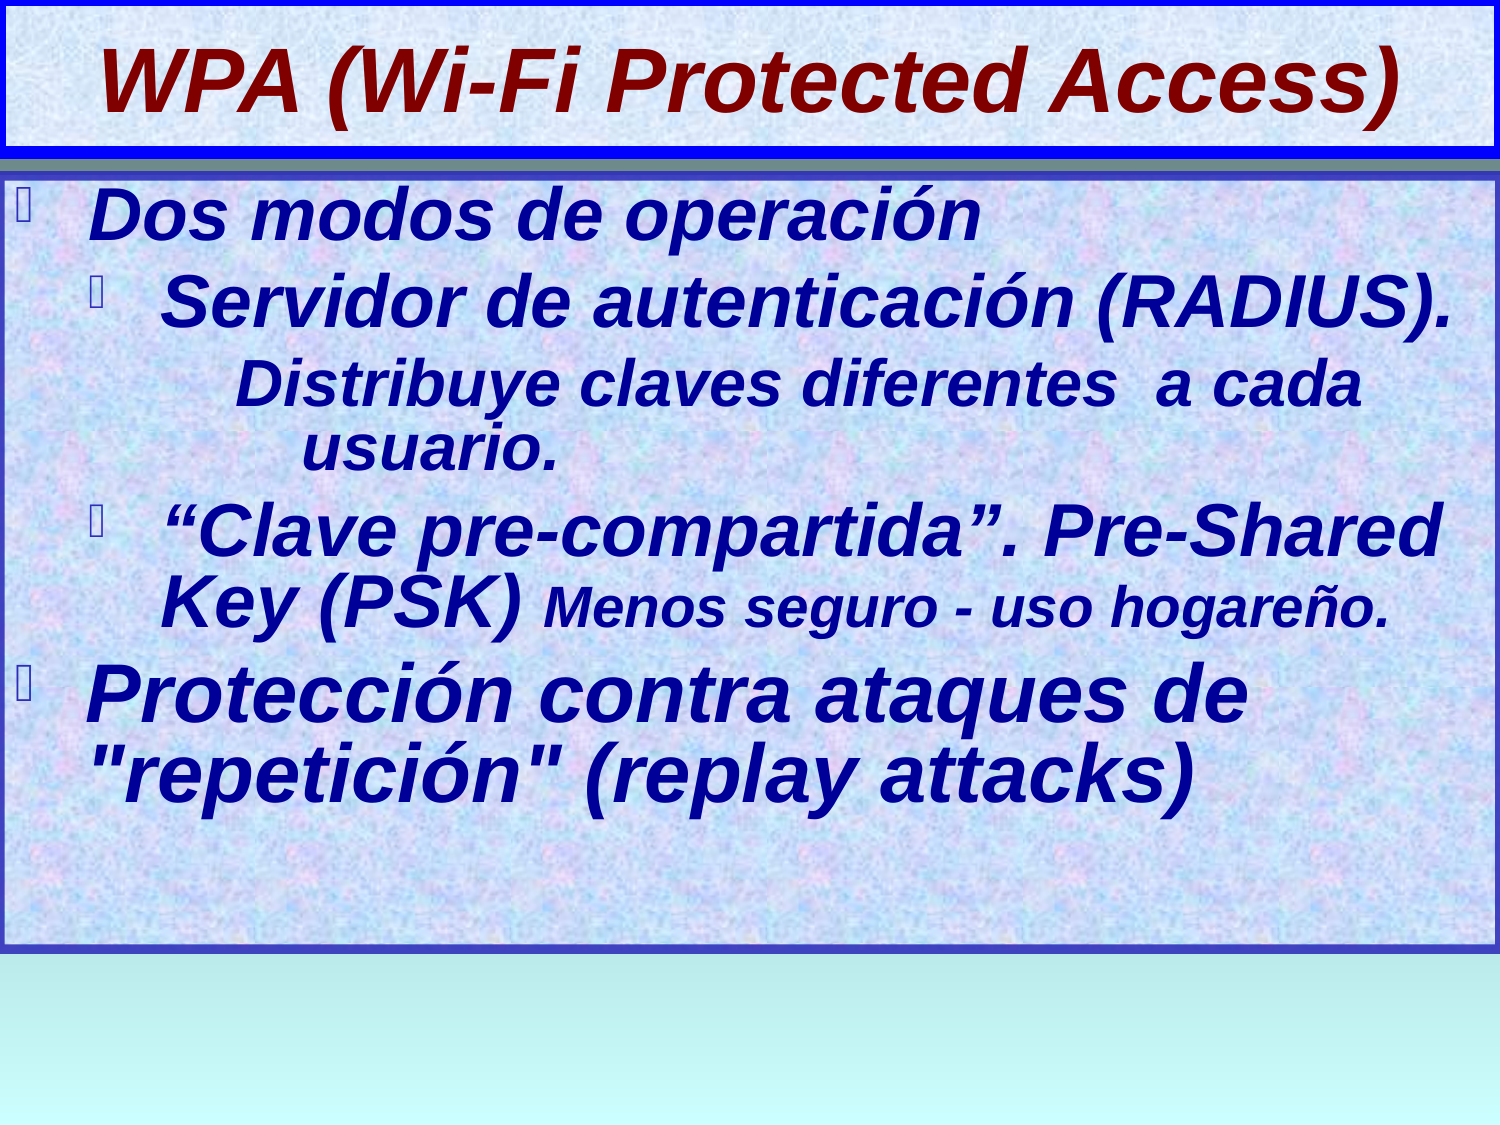

# WPA (Wi-Fi Protected Access)
Dos modos de operación
Servidor de autenticación (RADIUS).
Distribuye claves diferentes  a cada usuario.
“Clave pre-compartida”. Pre-Shared Key (PSK) Menos seguro - uso hogareño.
Protección contra ataques de "repetición" (replay attacks)